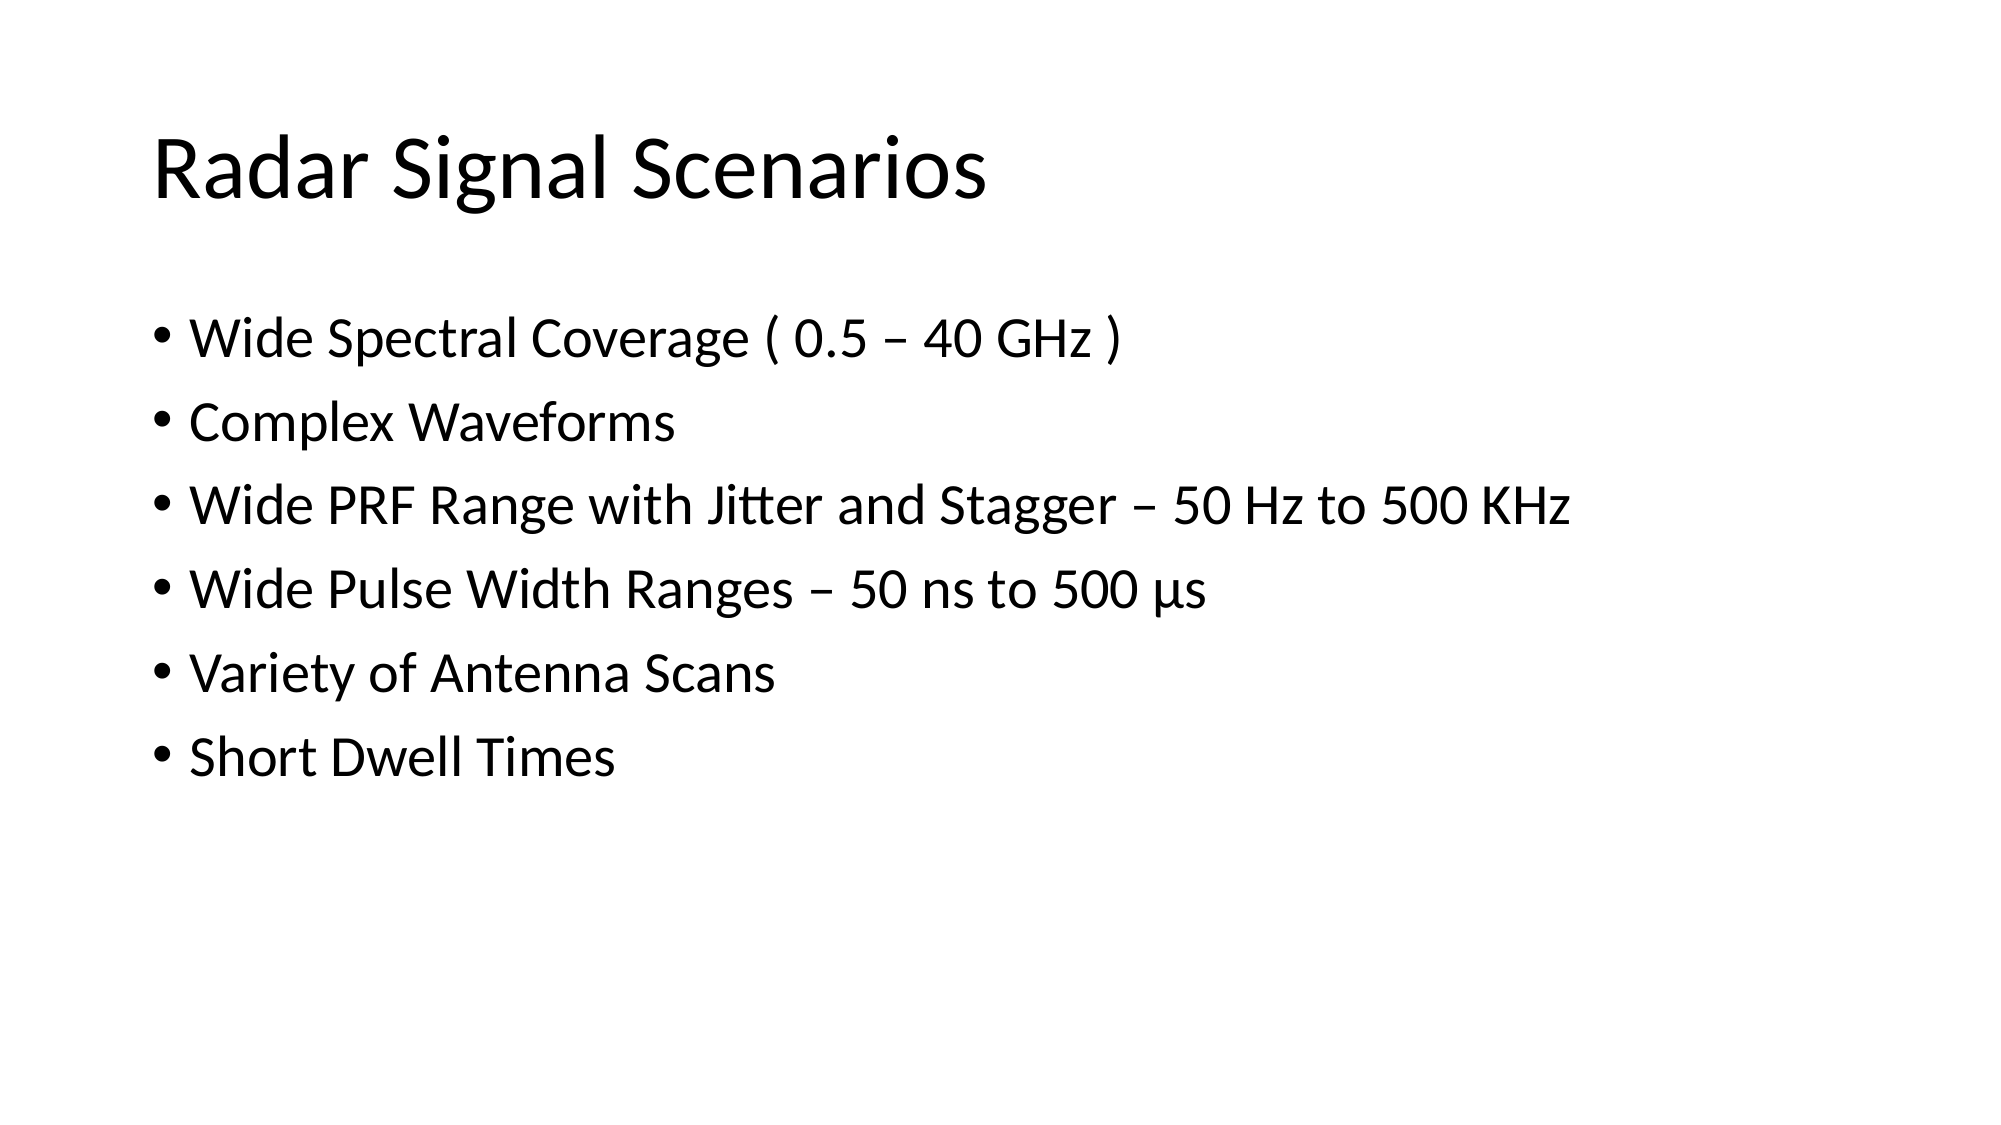

# Radar Signal Scenarios
Wide Spectral Coverage ( 0.5 – 40 GHz )
Complex Waveforms
Wide PRF Range with Jitter and Stagger – 50 Hz to 500 KHz
Wide Pulse Width Ranges – 50 ns to 500 µs
Variety of Antenna Scans
Short Dwell Times